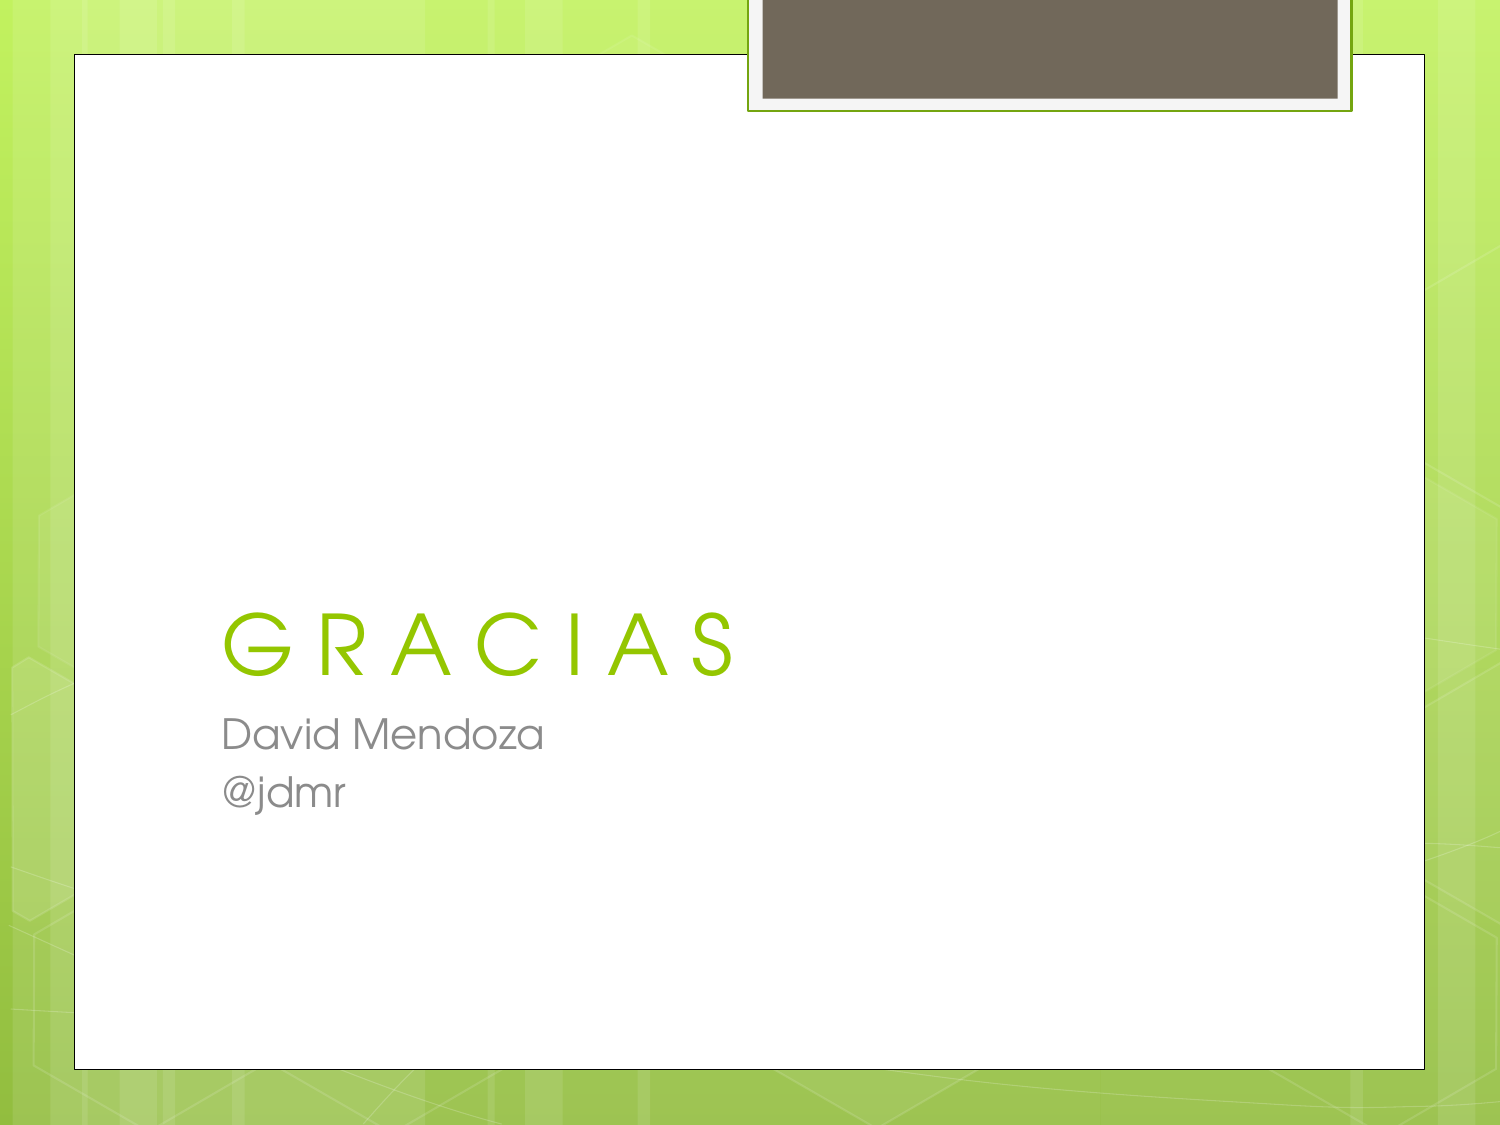

# G R A C I A S
David Mendoza
@jdmr